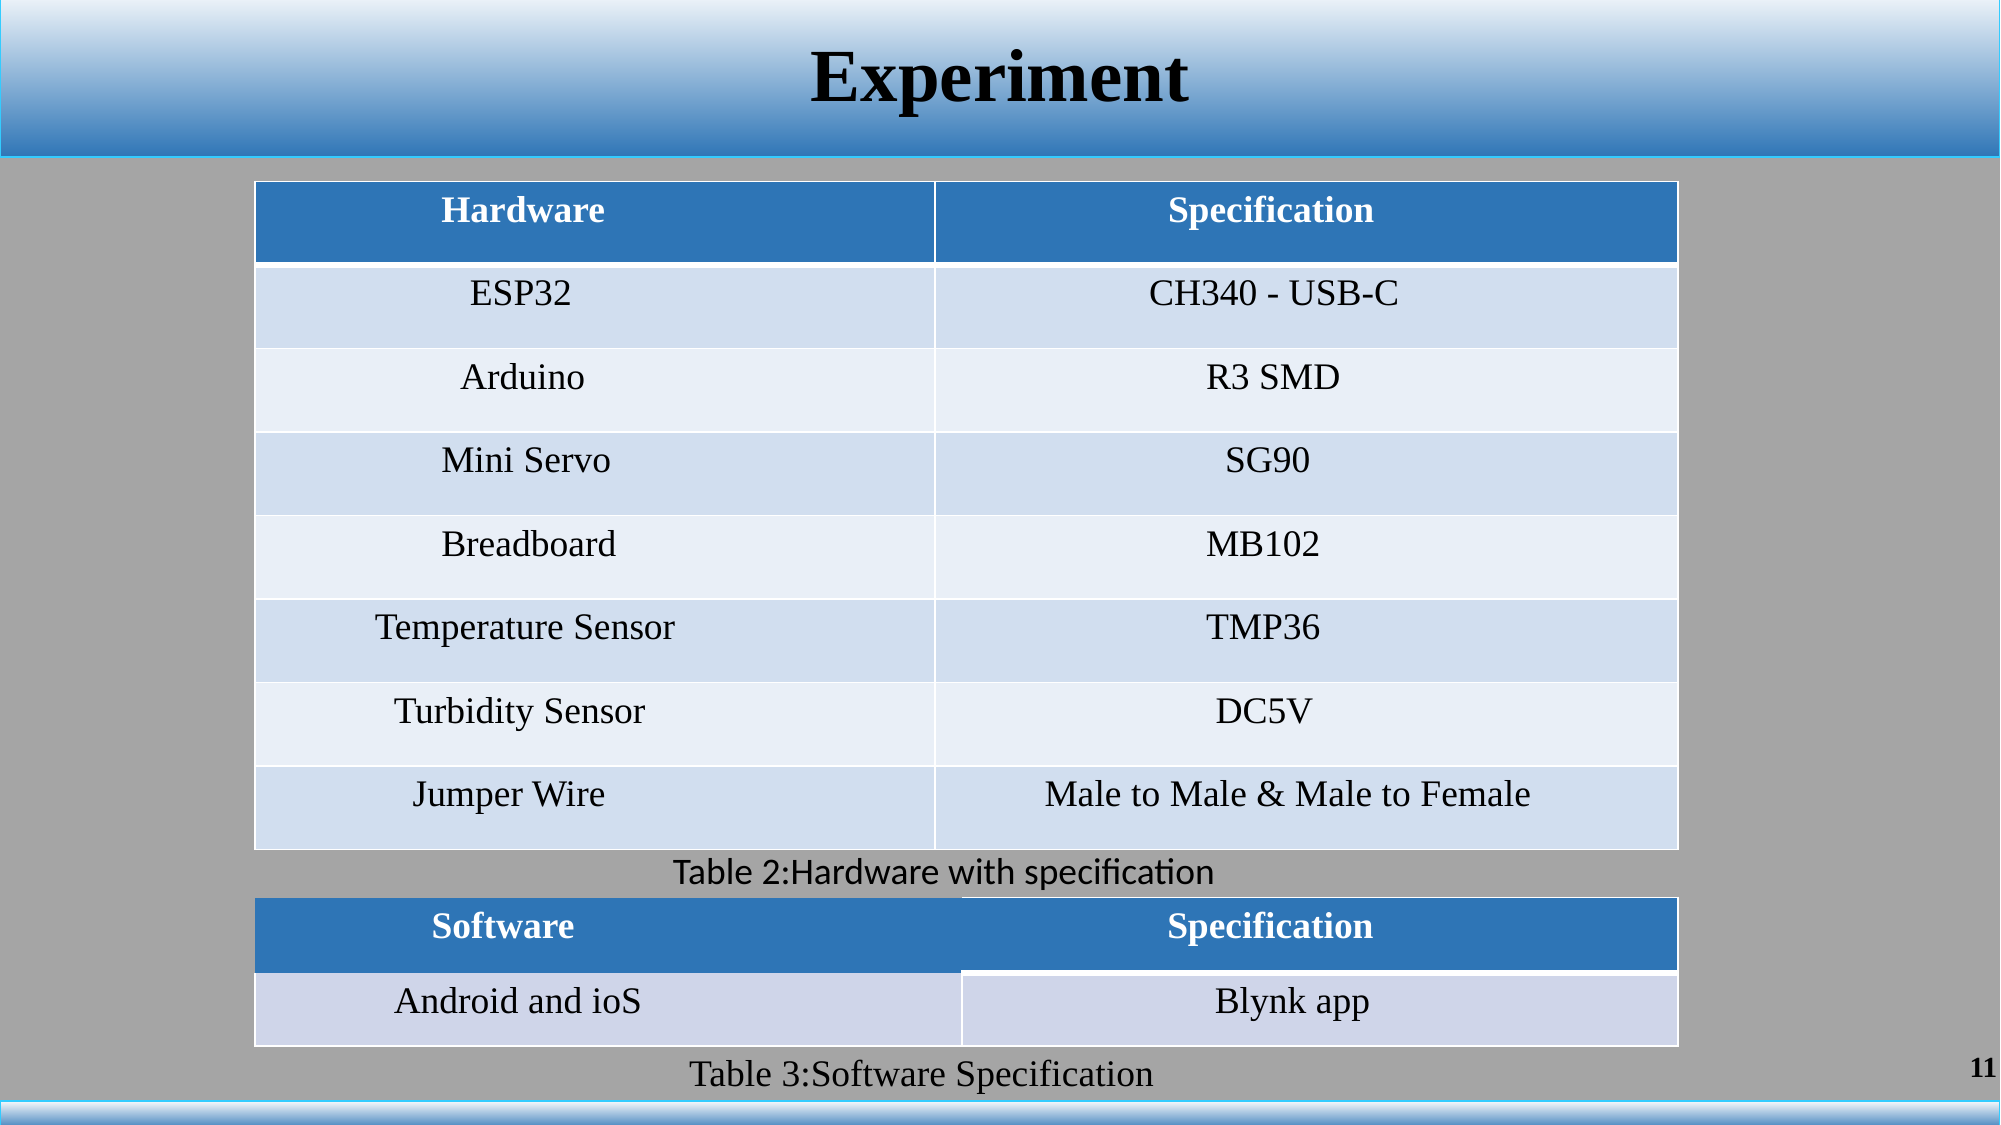

Experiment
| Hardware | Specification |
| --- | --- |
| ESP32 | CH340 - USB-C |
| Arduino | R3 SMD |
| Mini Servo | SG90 |
| Breadboard | MB102 |
| Temperature Sensor | TMP36 |
| Turbidity Sensor | DC5V |
| Jumper Wire | Male to Male & Male to Female |
           Table 2:Hardware with specification
| Software | Specification |
| --- | --- |
| Android and ioS | Blynk app |
11
         Table 3:Software Specification